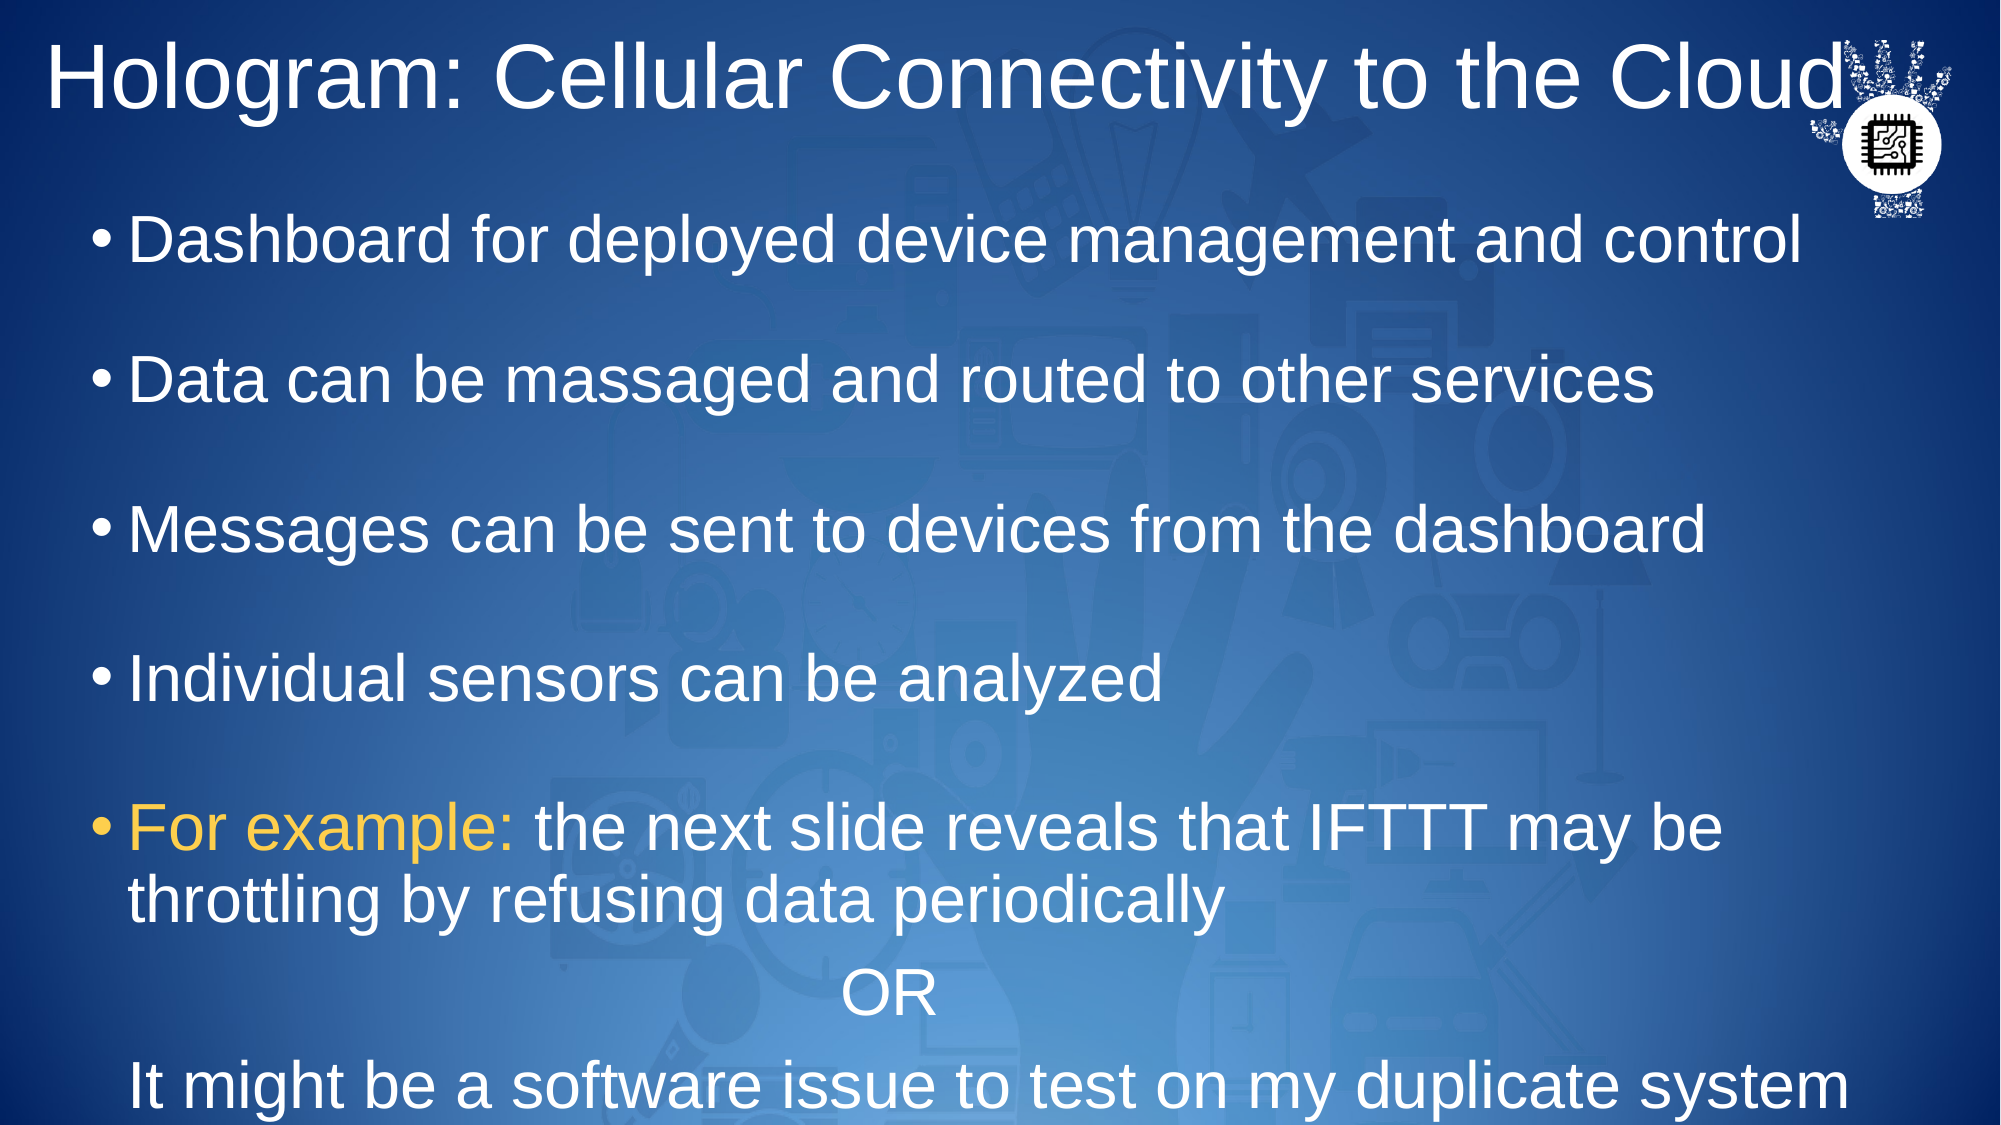

# Hologram: Cellular Connectivity to the Cloud
Dashboard for deployed device management and control

Data can be massaged and routed to other services

Messages can be sent to devices from the dashboard

Individual sensors can be analyzed

For example: the next slide reveals that IFTTT may be throttling by refusing data periodically
					OR
  It might be a software issue to test on my duplicate system